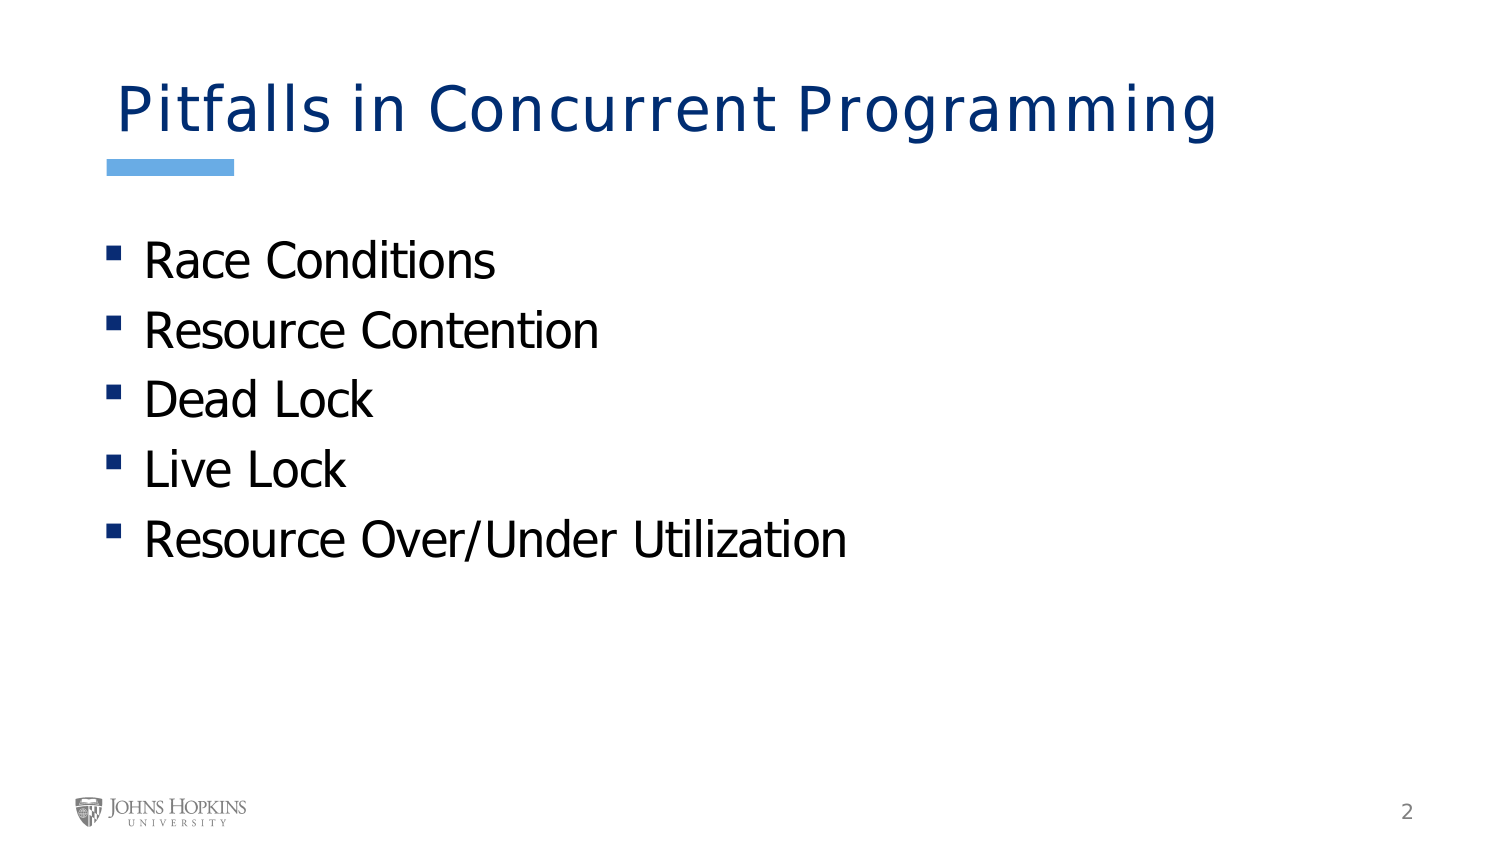

Pitfalls in Concurrent Programming
Race Conditions
Resource Contention
Dead Lock
Live Lock
Resource Over/Under Utilization